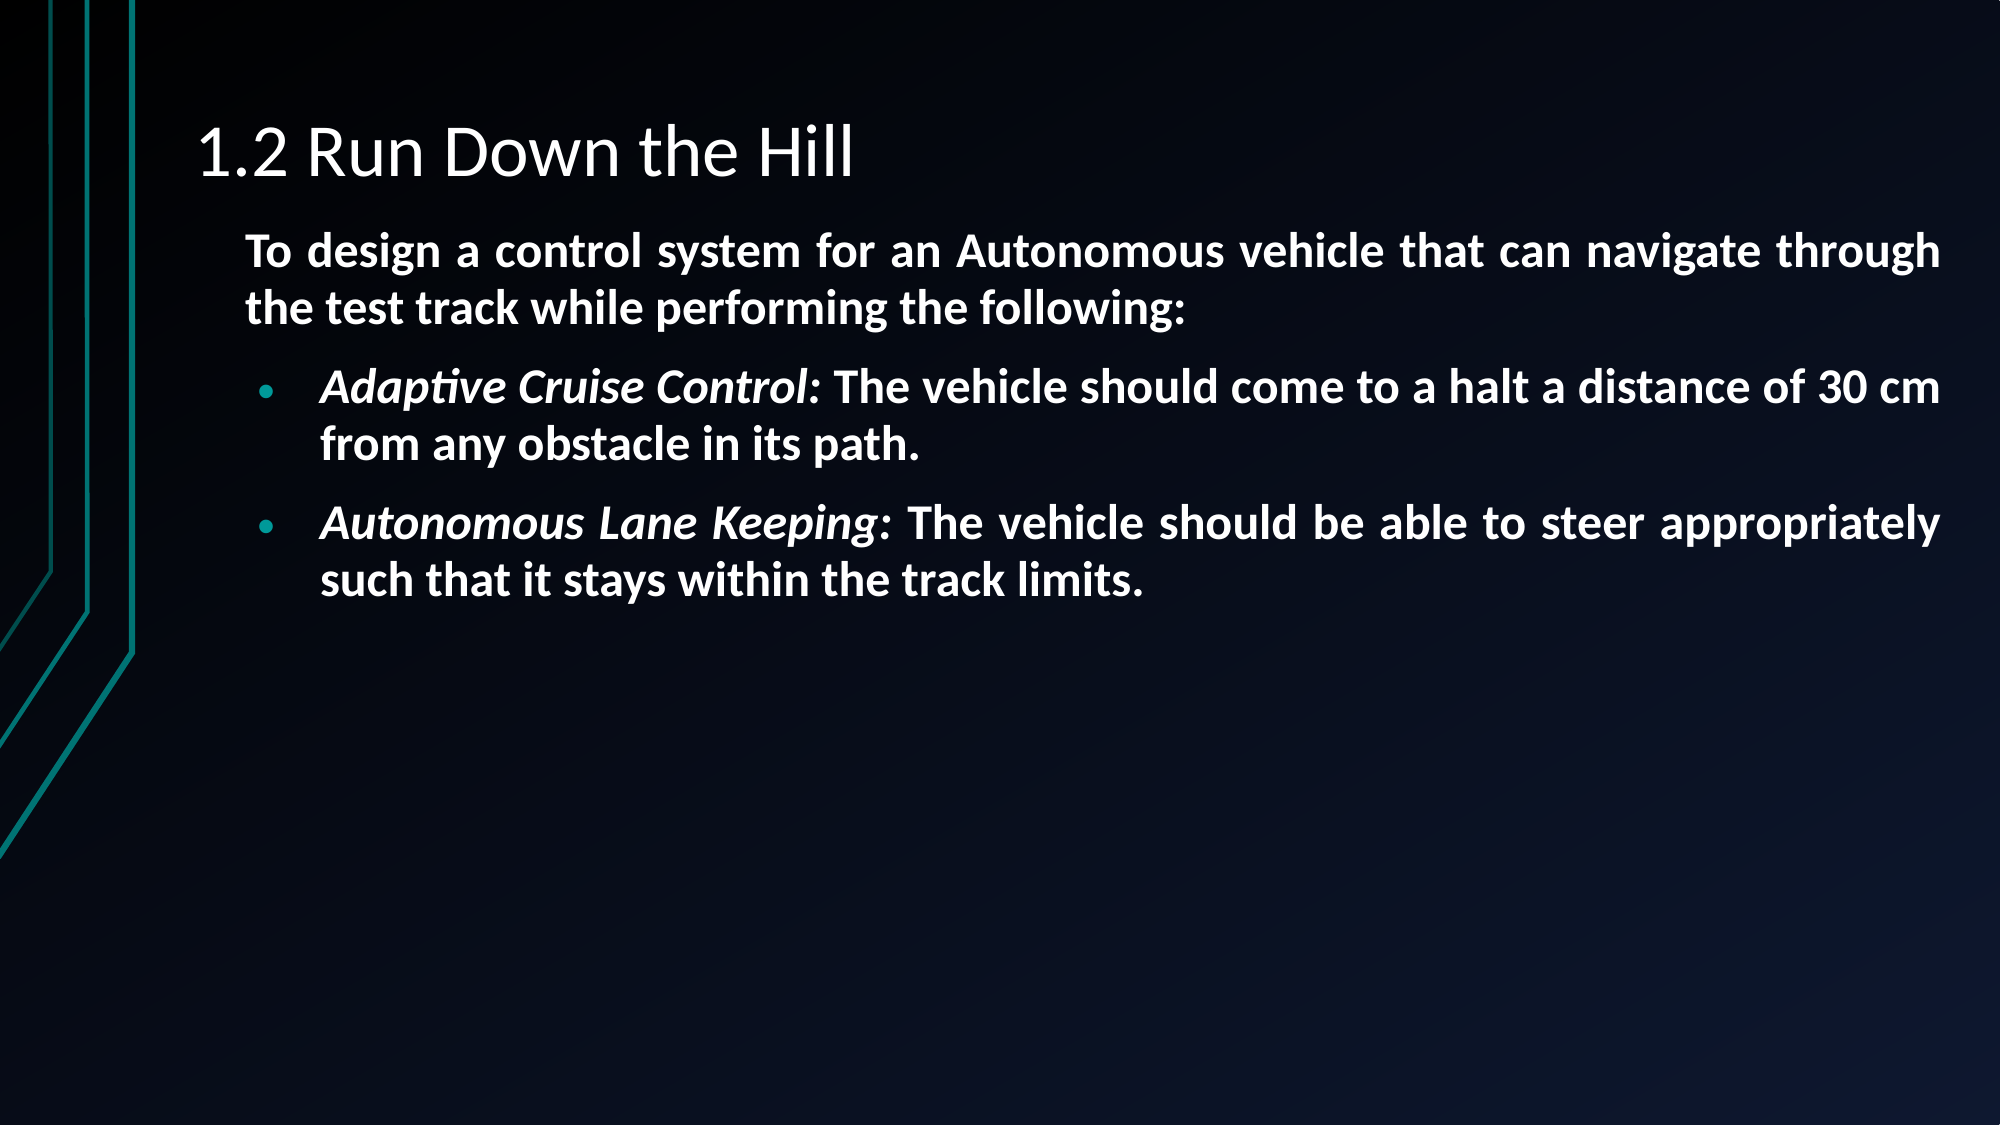

# 1.2 Run Down the Hill

To design a control system for an Autonomous vehicle that can navigate through the test track while performing the following:
Adaptive Cruise Control: The vehicle should come to a halt a distance of 30 cm from any obstacle in its path.
Autonomous Lane Keeping: The vehicle should be able to steer appropriately such that it stays within the track limits.